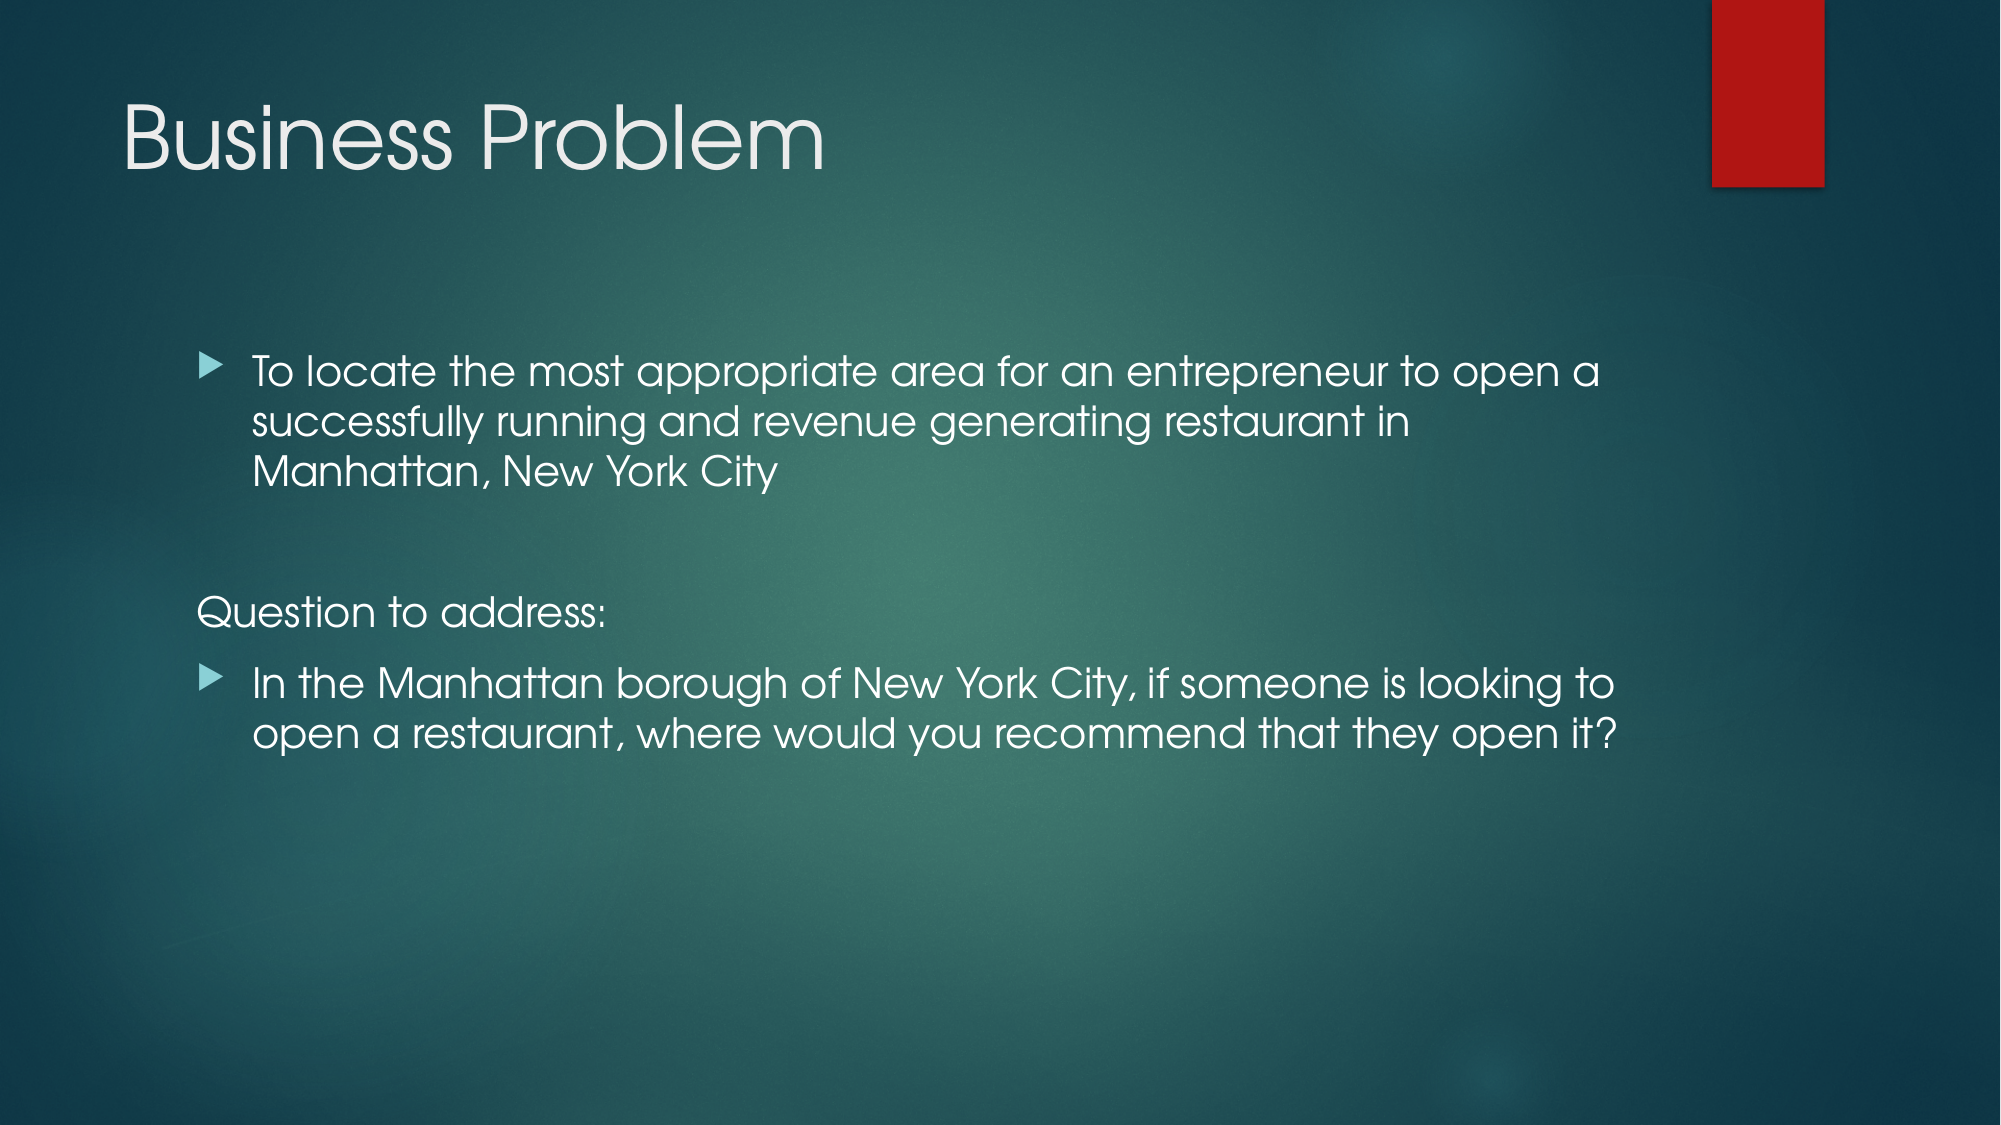

# Business Problem
To locate the most appropriate area for an entrepreneur to open a successfully running and revenue generating restaurant in Manhattan, New York City

Question to address:
In the Manhattan borough of New York City, if someone is looking to open a restaurant, where would you recommend that they open it?